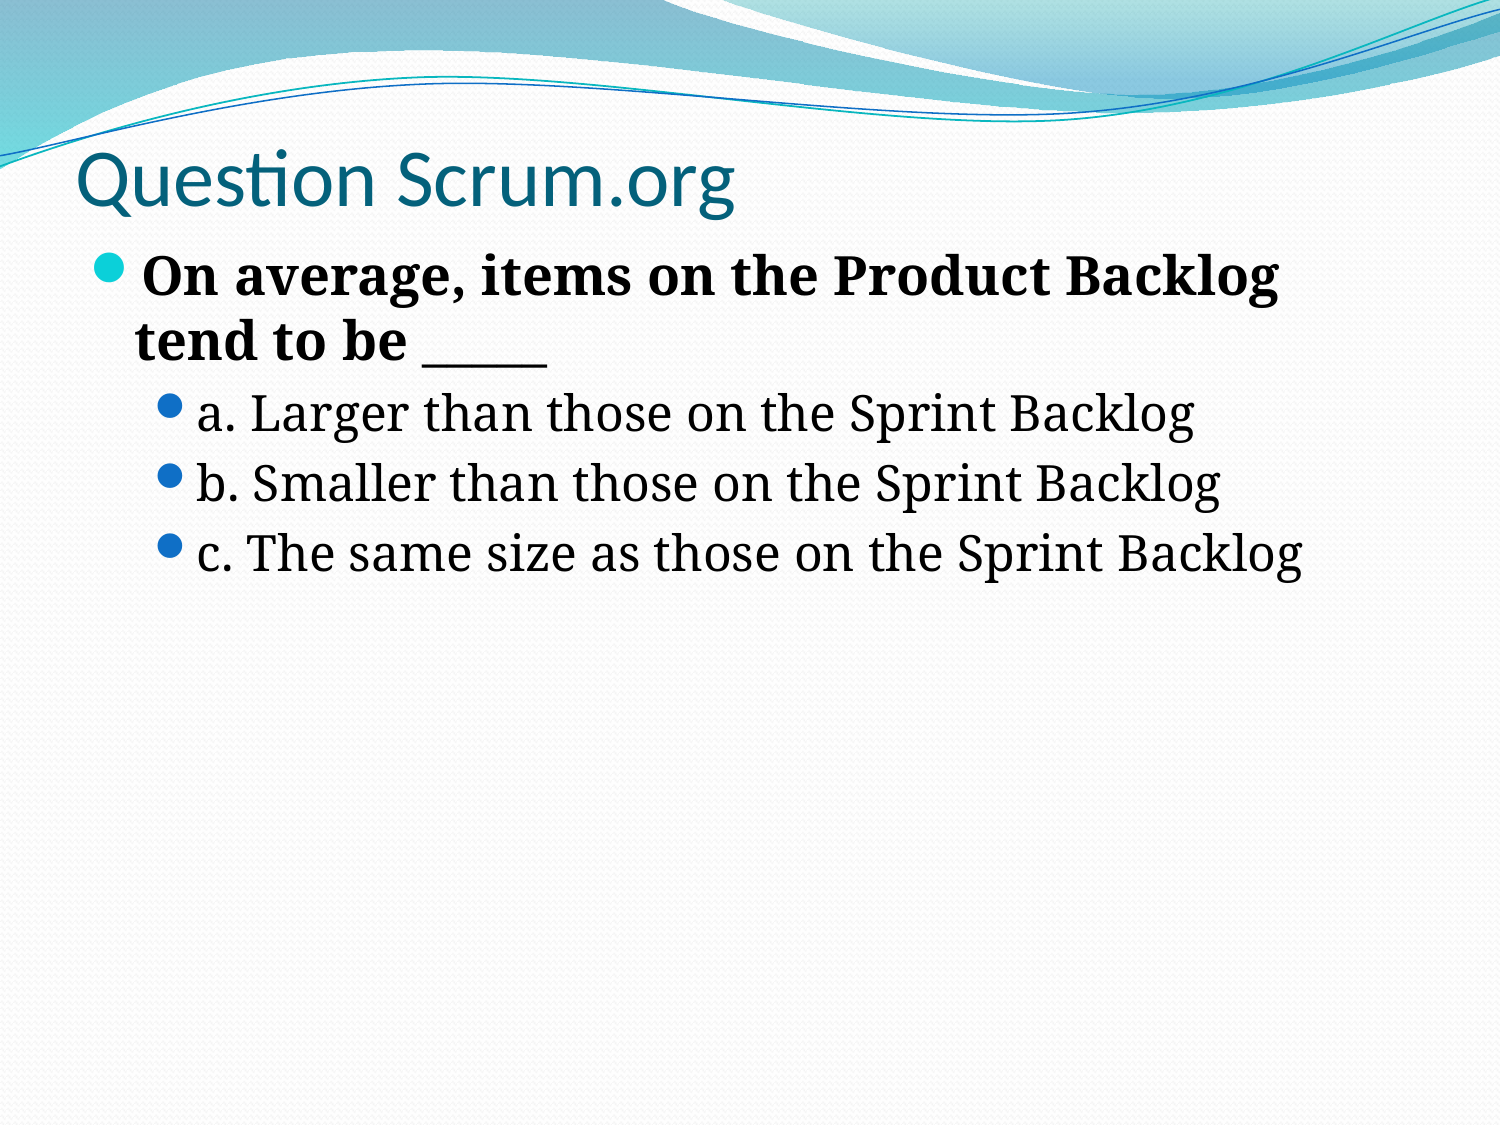

# Question Scrum.org
On average, items on the Product Backlog tend to be _____
a. Larger than those on the Sprint Backlog
b. Smaller than those on the Sprint Backlog
c. The same size as those on the Sprint Backlog